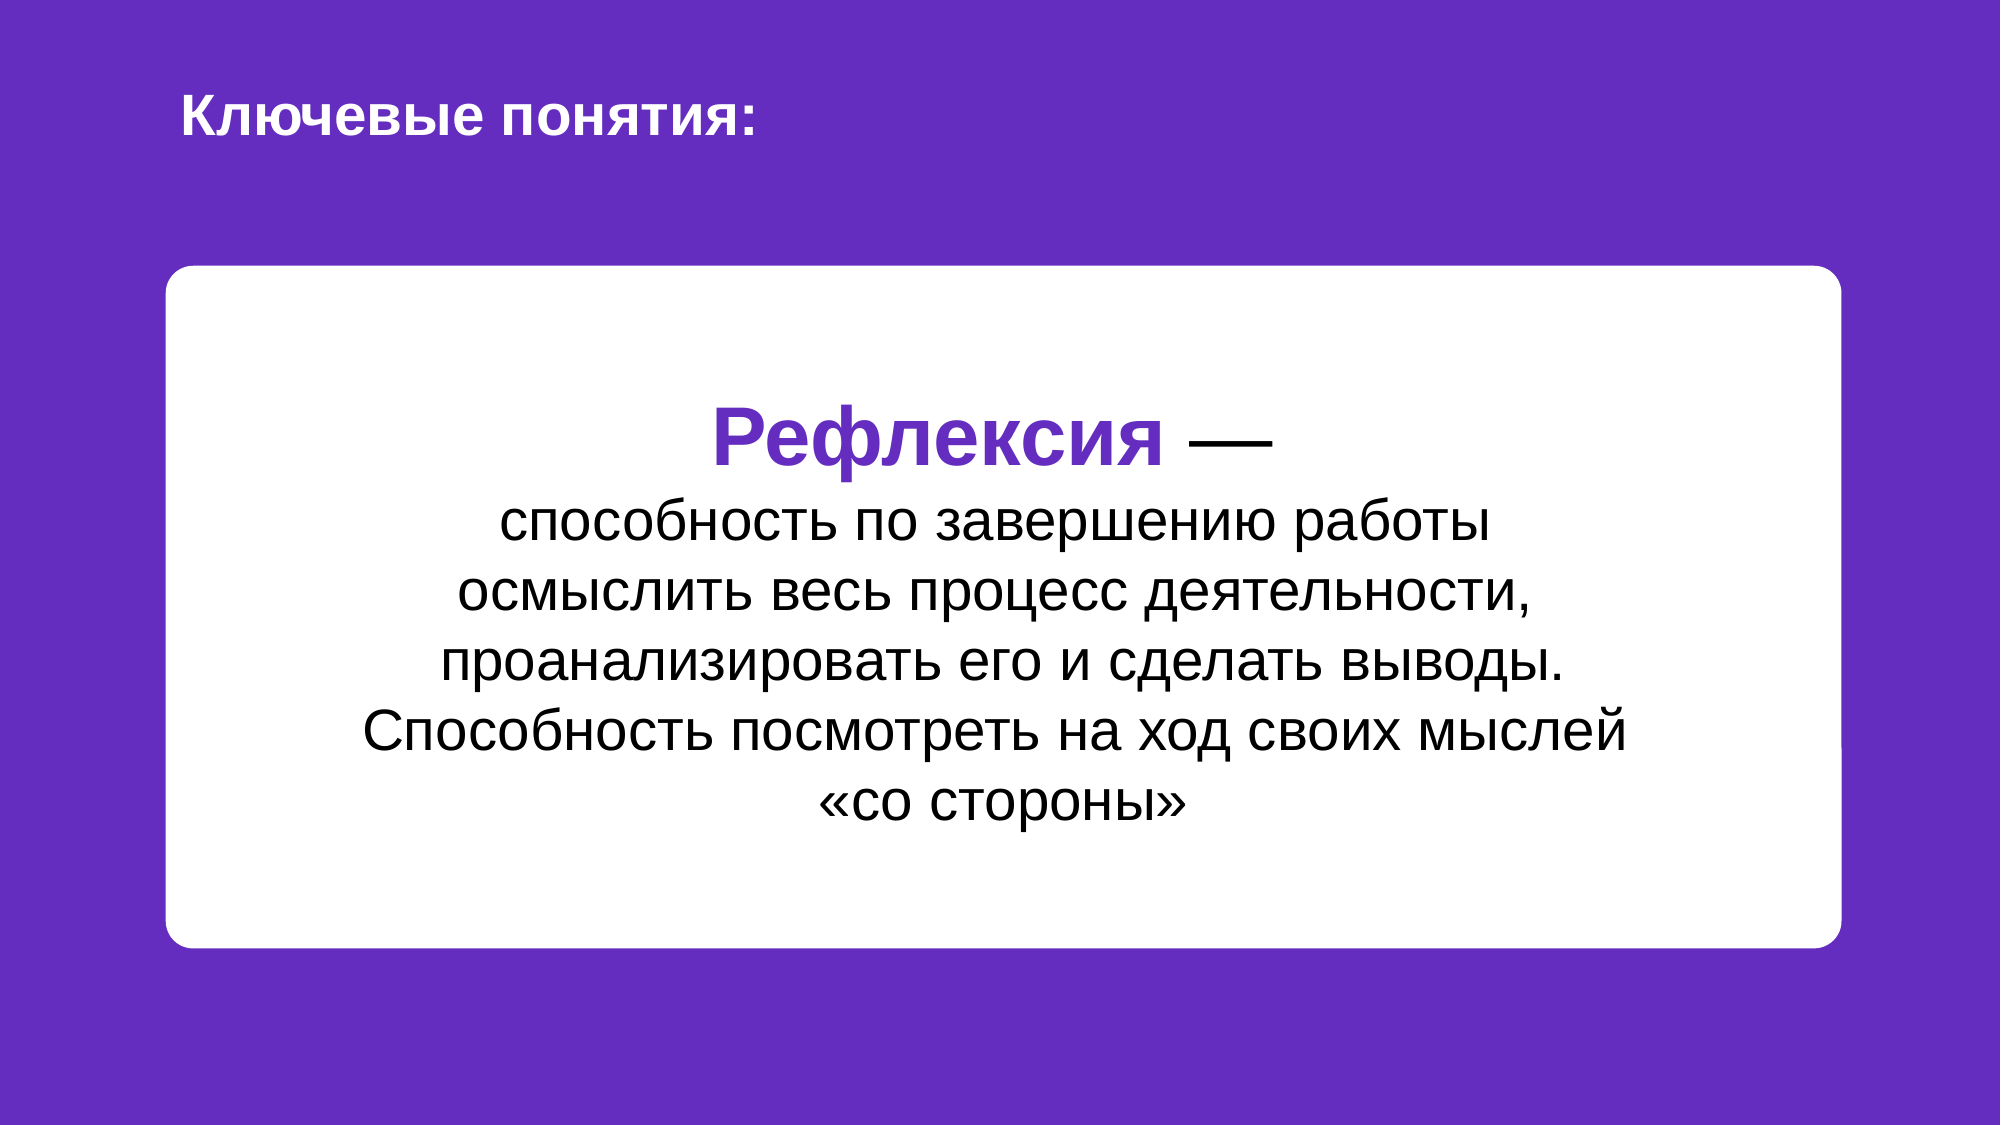

Перенесите выбранный кейс и удалите лишние
Ключевые понятия:
Рефлексия —
способность по завершению работы
осмыслить весь процесс деятельности,
проанализировать его и сделать выводы.
Способность посмотреть на ход своих мыслей
«со стороны»